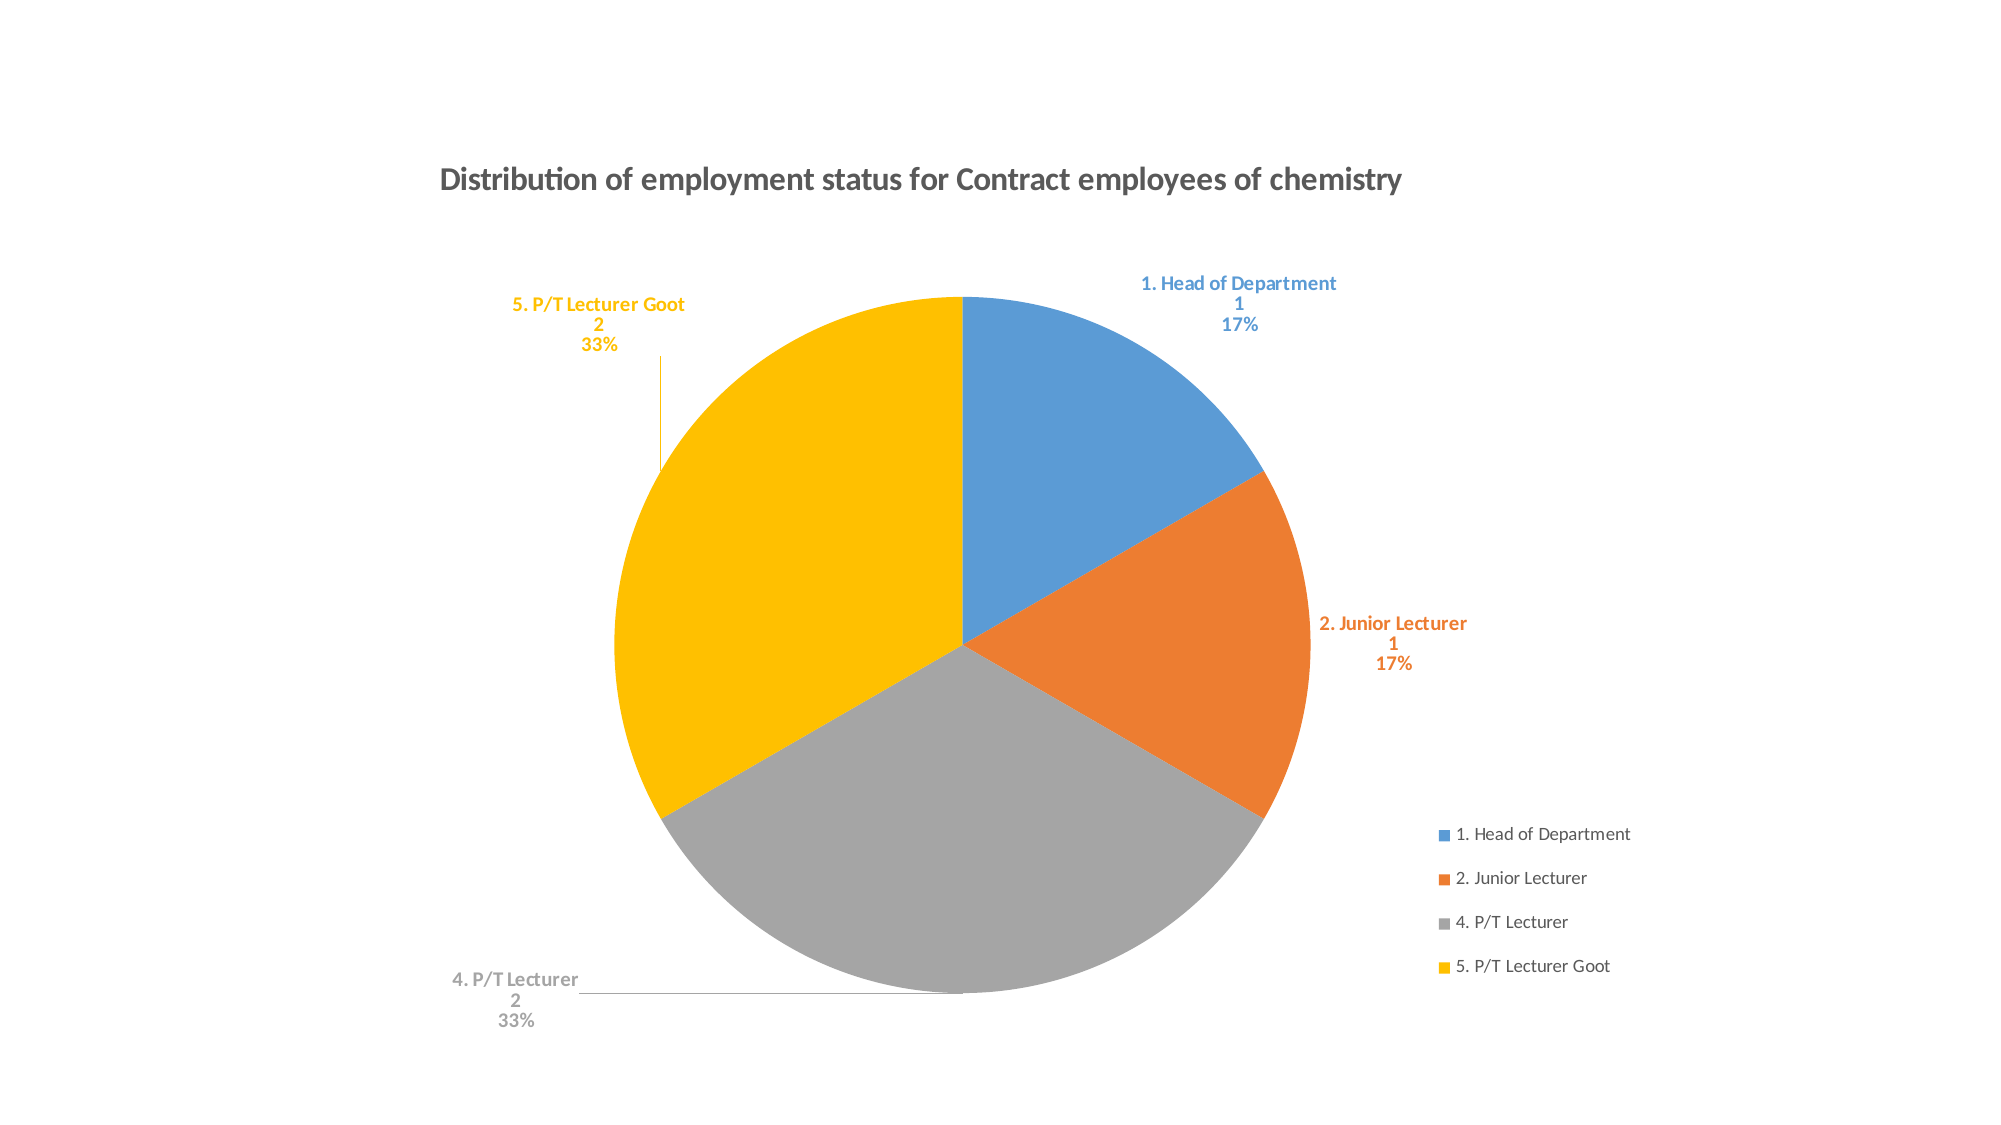

### Chart: Distribution of employment status for Contract employees of chemistry

| Category | Total |
|---|---|
| 1. Head of Department | 1.0 |
| 2. Junior Lecturer | 1.0 |
| 4. P/T Lecturer | 2.0 |
| 5. P/T Lecturer Goot | 2.0 |